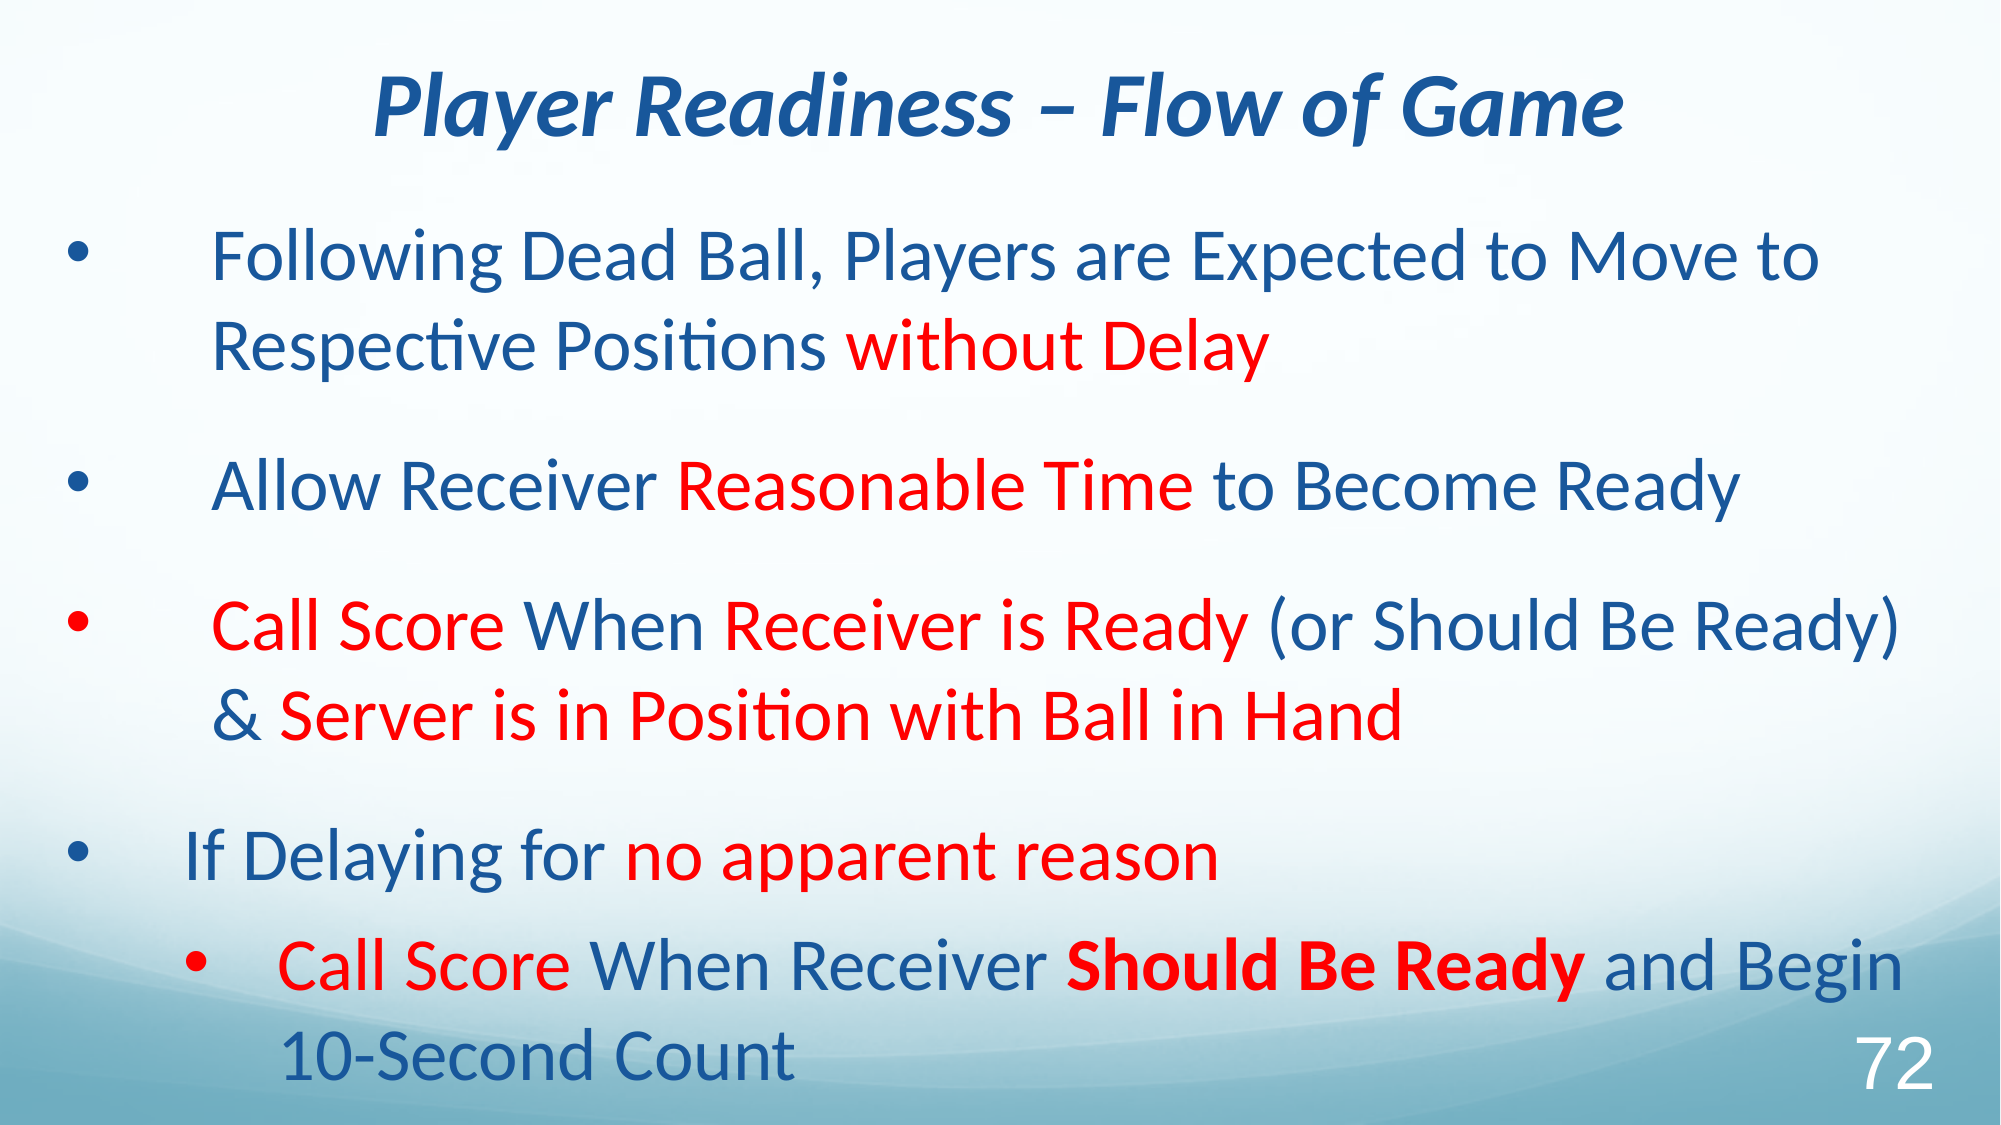

Player Readiness – Flow of Game

Following Dead Ball, Players are Expected to Move to Respective Positions without Delay

Allow Receiver Reasonable Time to Become Ready

Call Score When Receiver is Ready (or Should Be Ready) & Server is in Position with Ball in Hand

If Delaying for no apparent reason

Call Score When Receiver Should Be Ready and Begin 10-Second Count

72